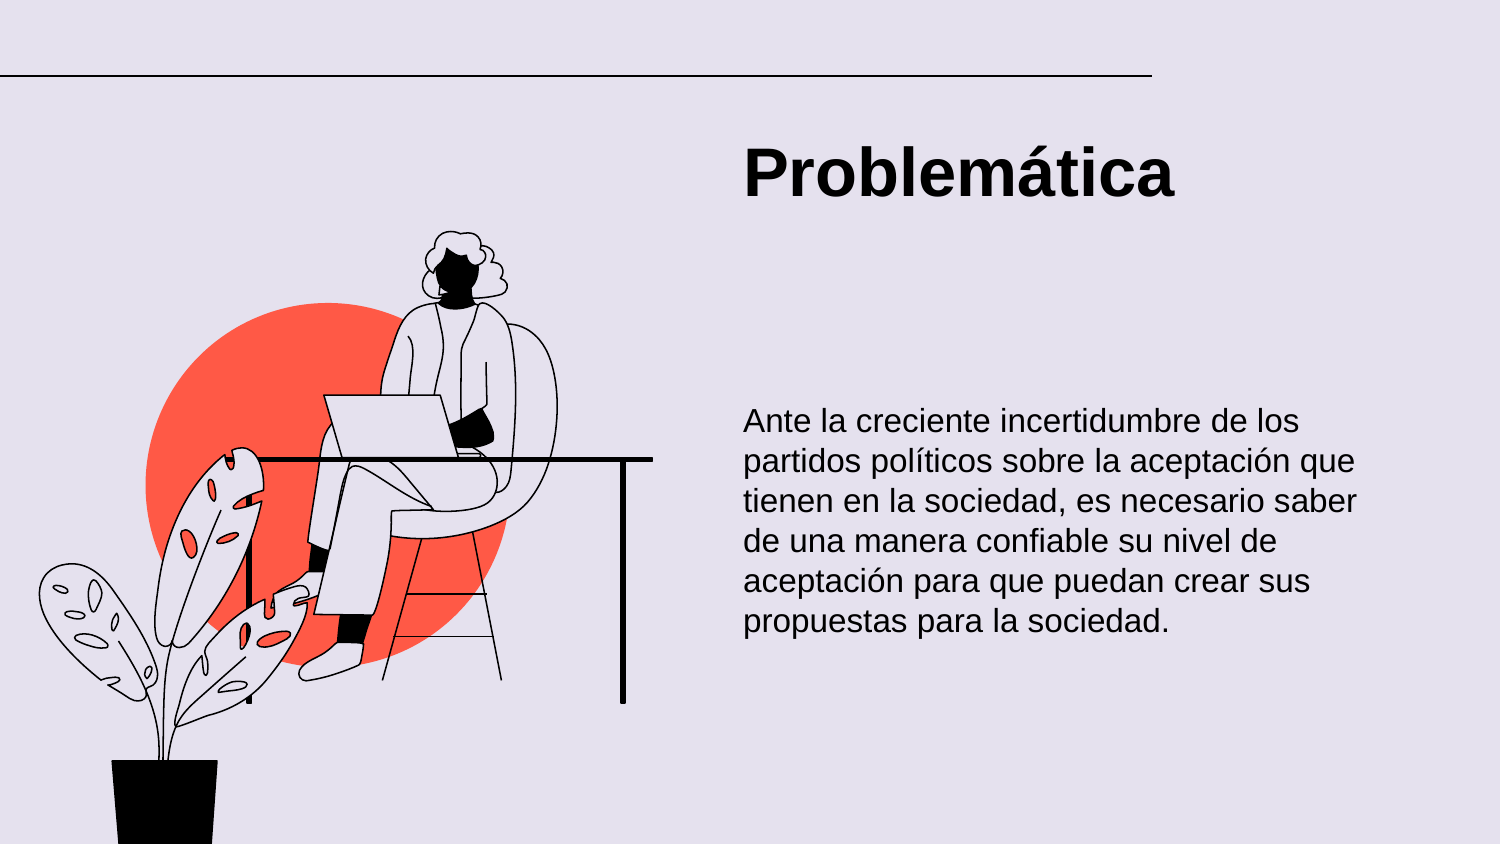

# Problemática

Ante la creciente incertidumbre de los partidos políticos sobre la aceptación que tienen en la sociedad, es necesario saber de una manera confiable su nivel de aceptación para que puedan crear sus propuestas para la sociedad.